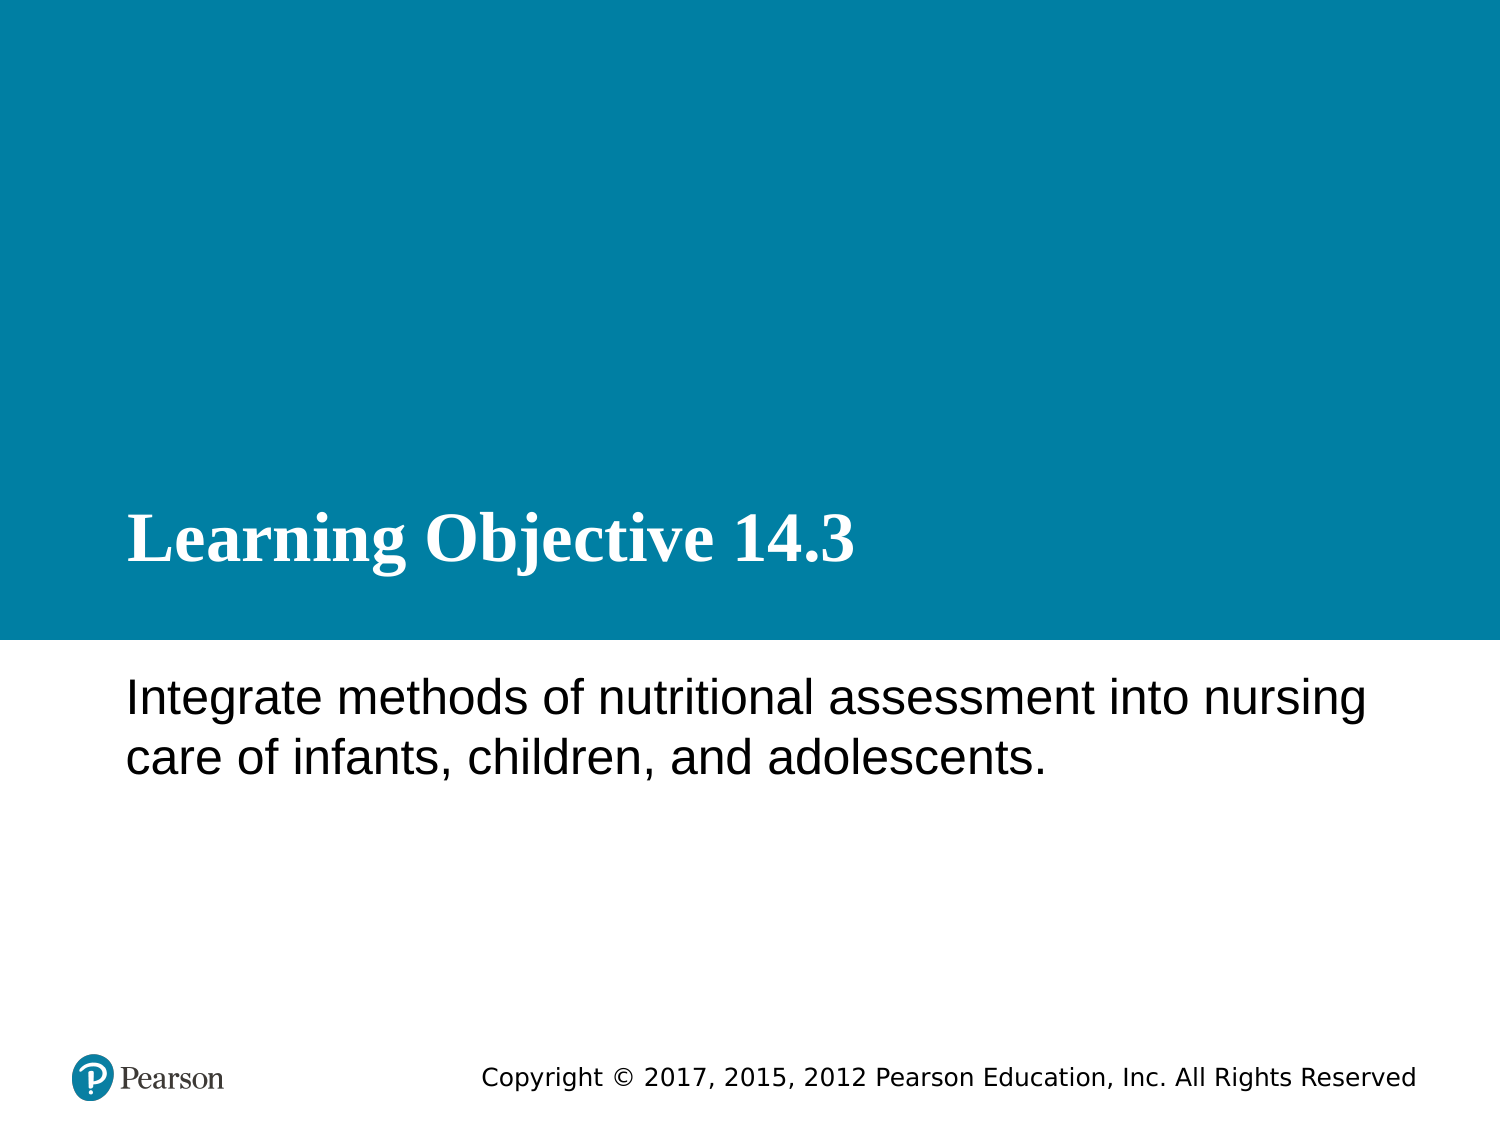

# Learning Objective 14.3
Integrate methods of nutritional assessment into nursing care of infants, children, and adolescents.